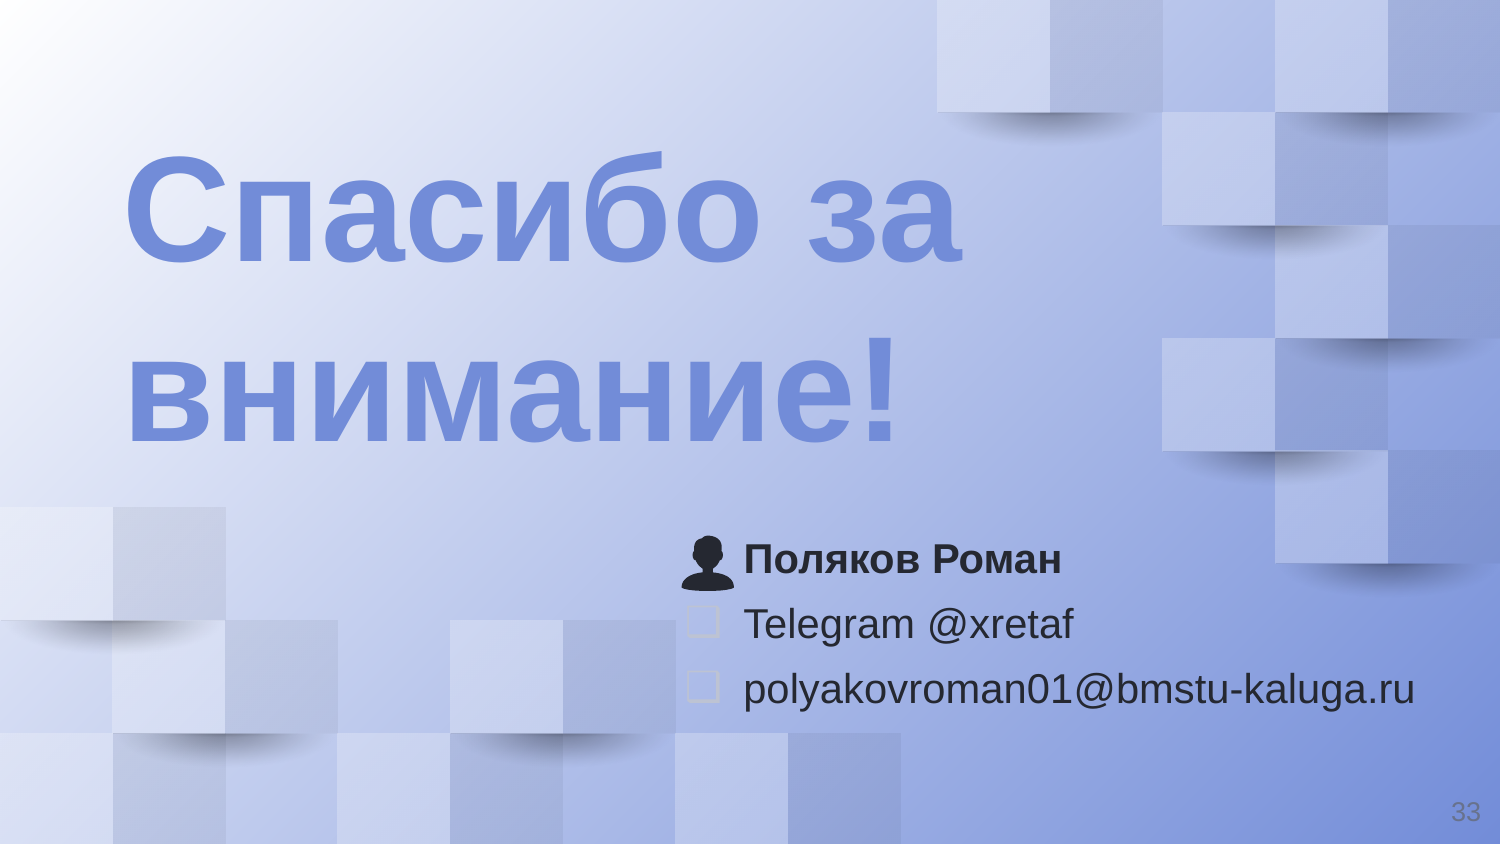

Спасибо за внимание!
     Поляков Роман
Telegram @xretaf
polyakovroman01@bmstu-kaluga.ru

33